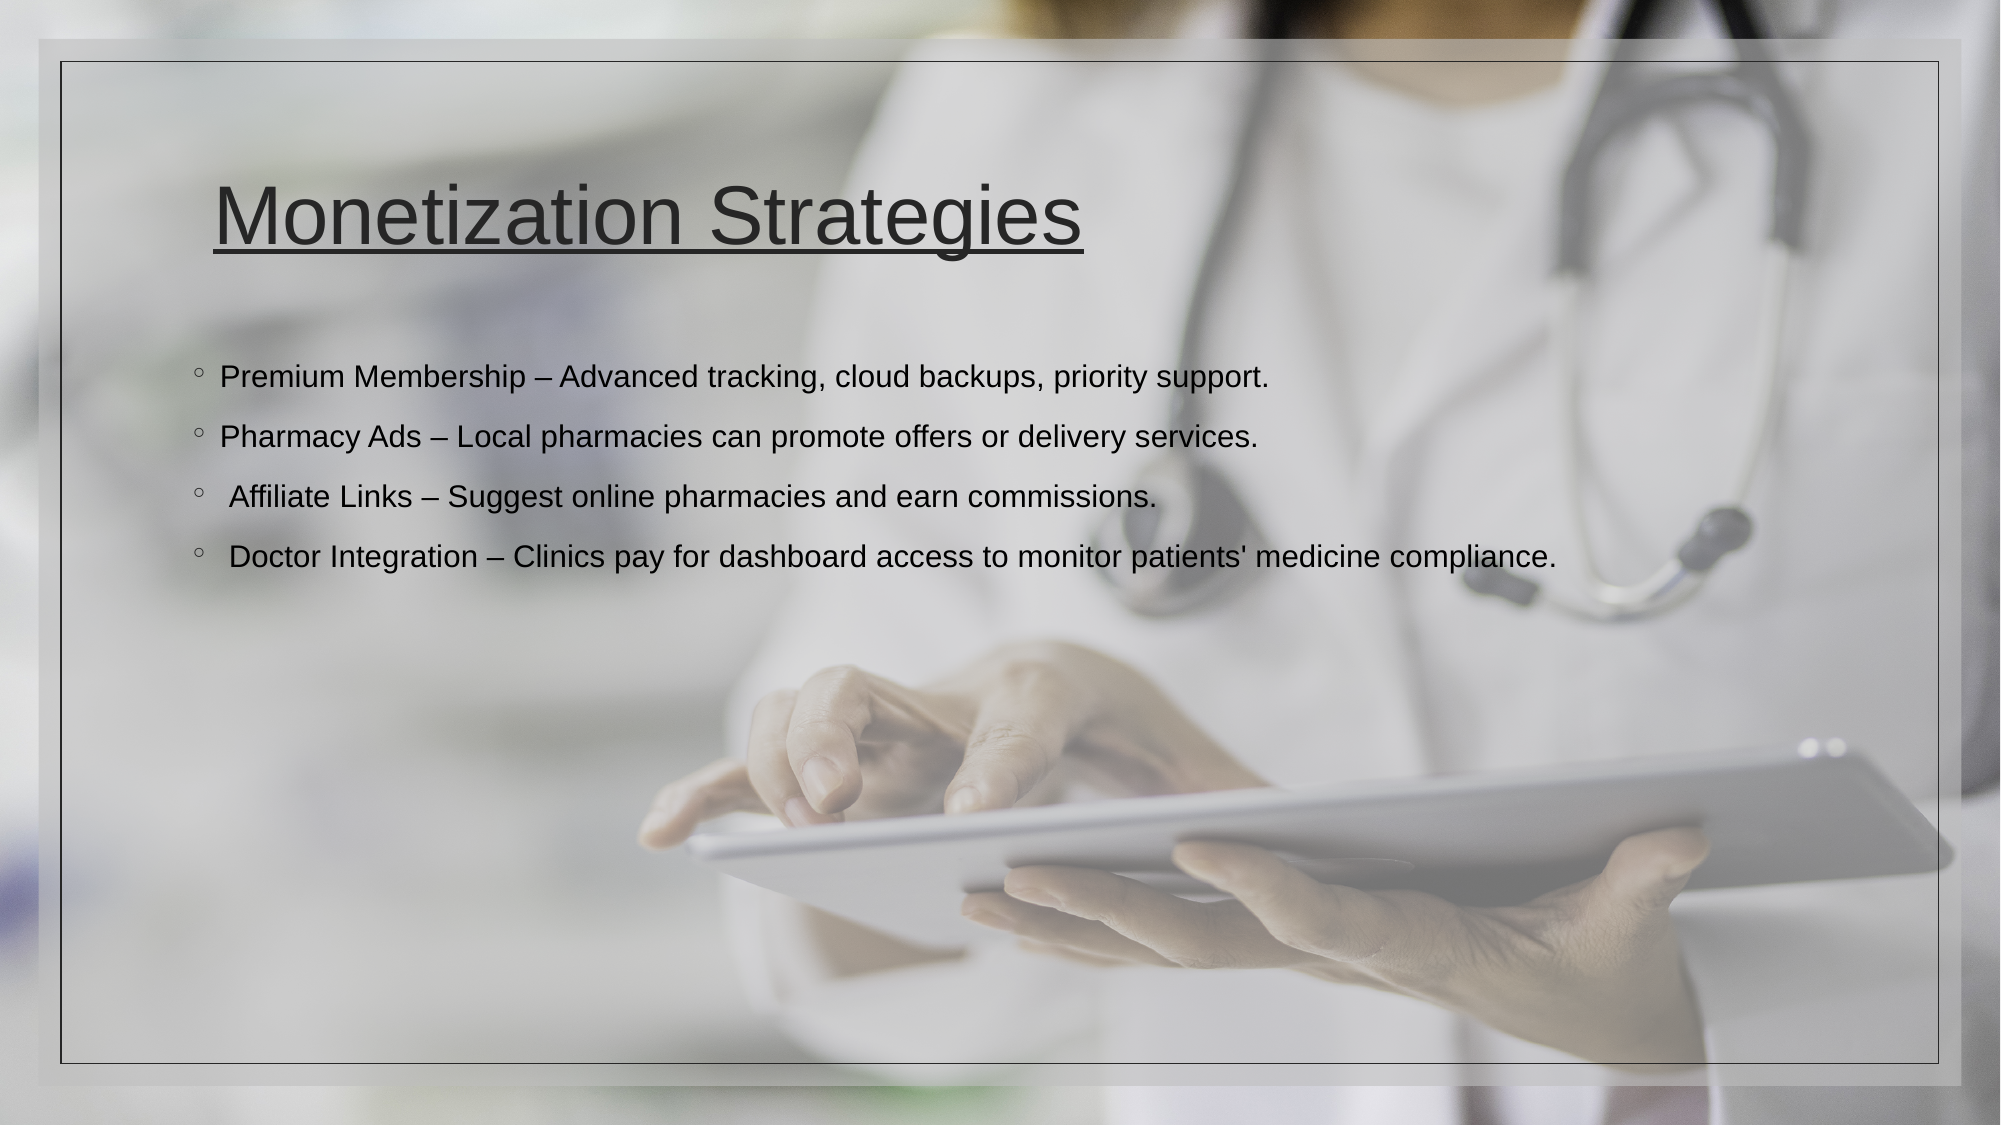

# Monetization Strategies
Premium Membership – Advanced tracking, cloud backups, priority support.
Pharmacy Ads – Local pharmacies can promote offers or delivery services.
 Affiliate Links – Suggest online pharmacies and earn commissions.
 Doctor Integration – Clinics pay for dashboard access to monitor patients' medicine compliance.